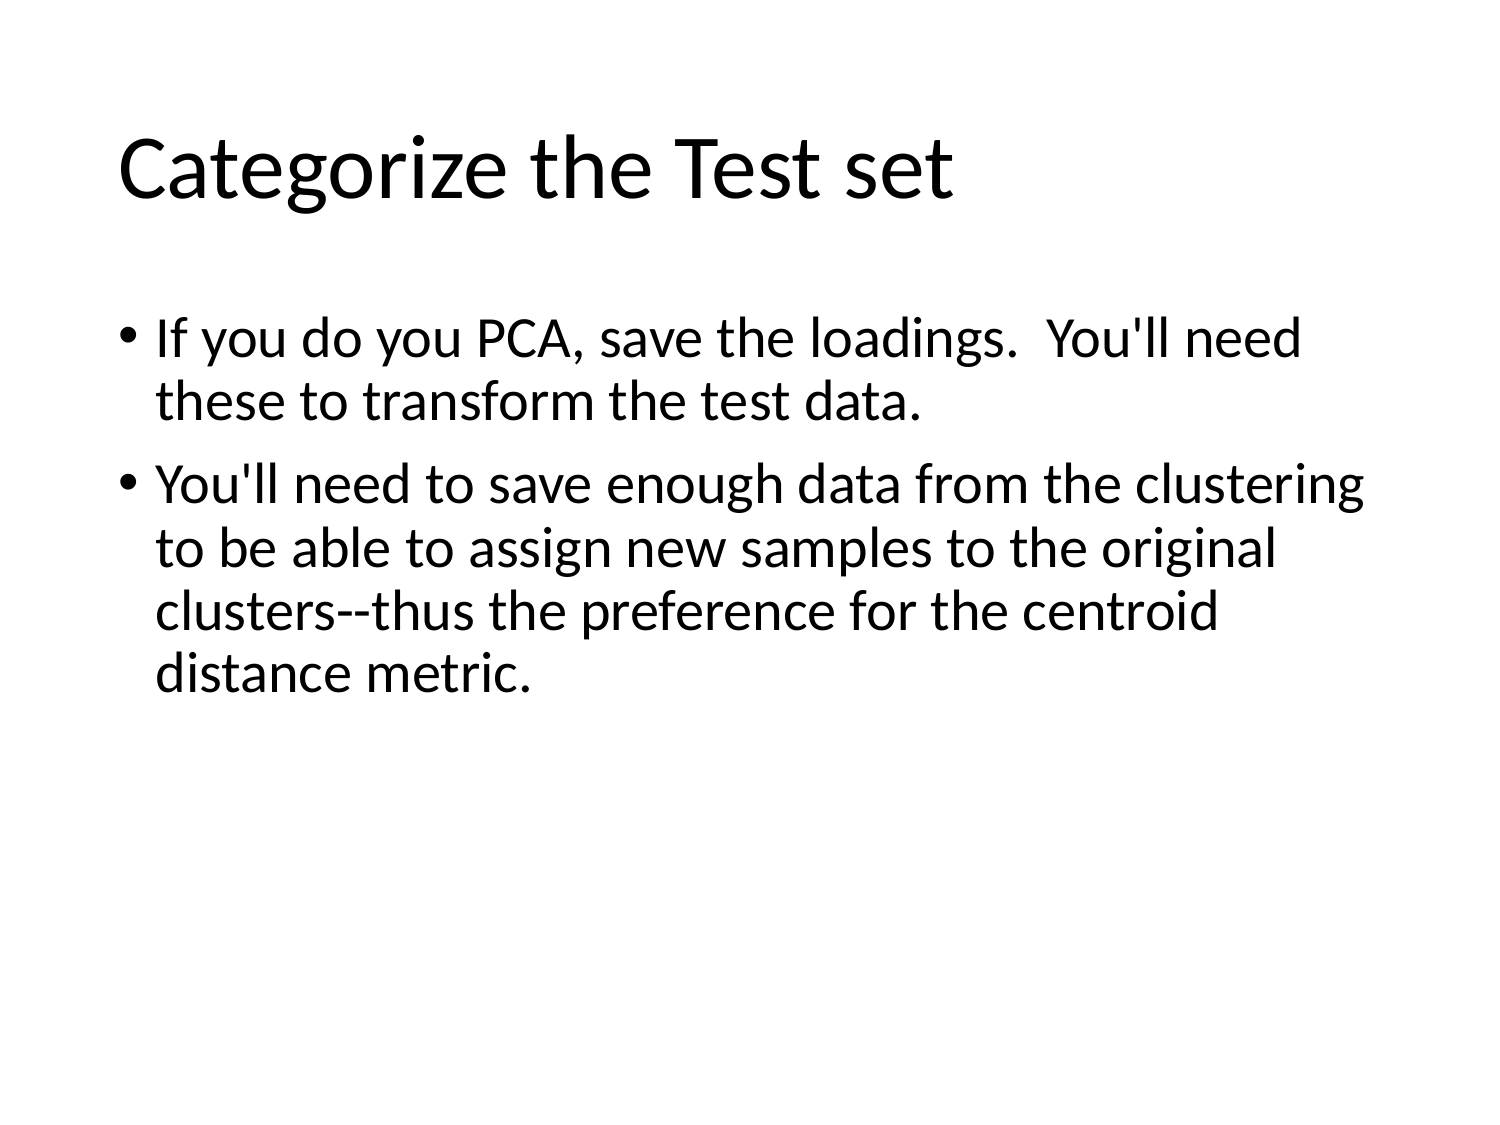

# Categorize the Test set
If you do you PCA, save the loadings.  You'll need these to transform the test data.
You'll need to save enough data from the clustering to be able to assign new samples to the original clusters--thus the preference for the centroid distance metric.